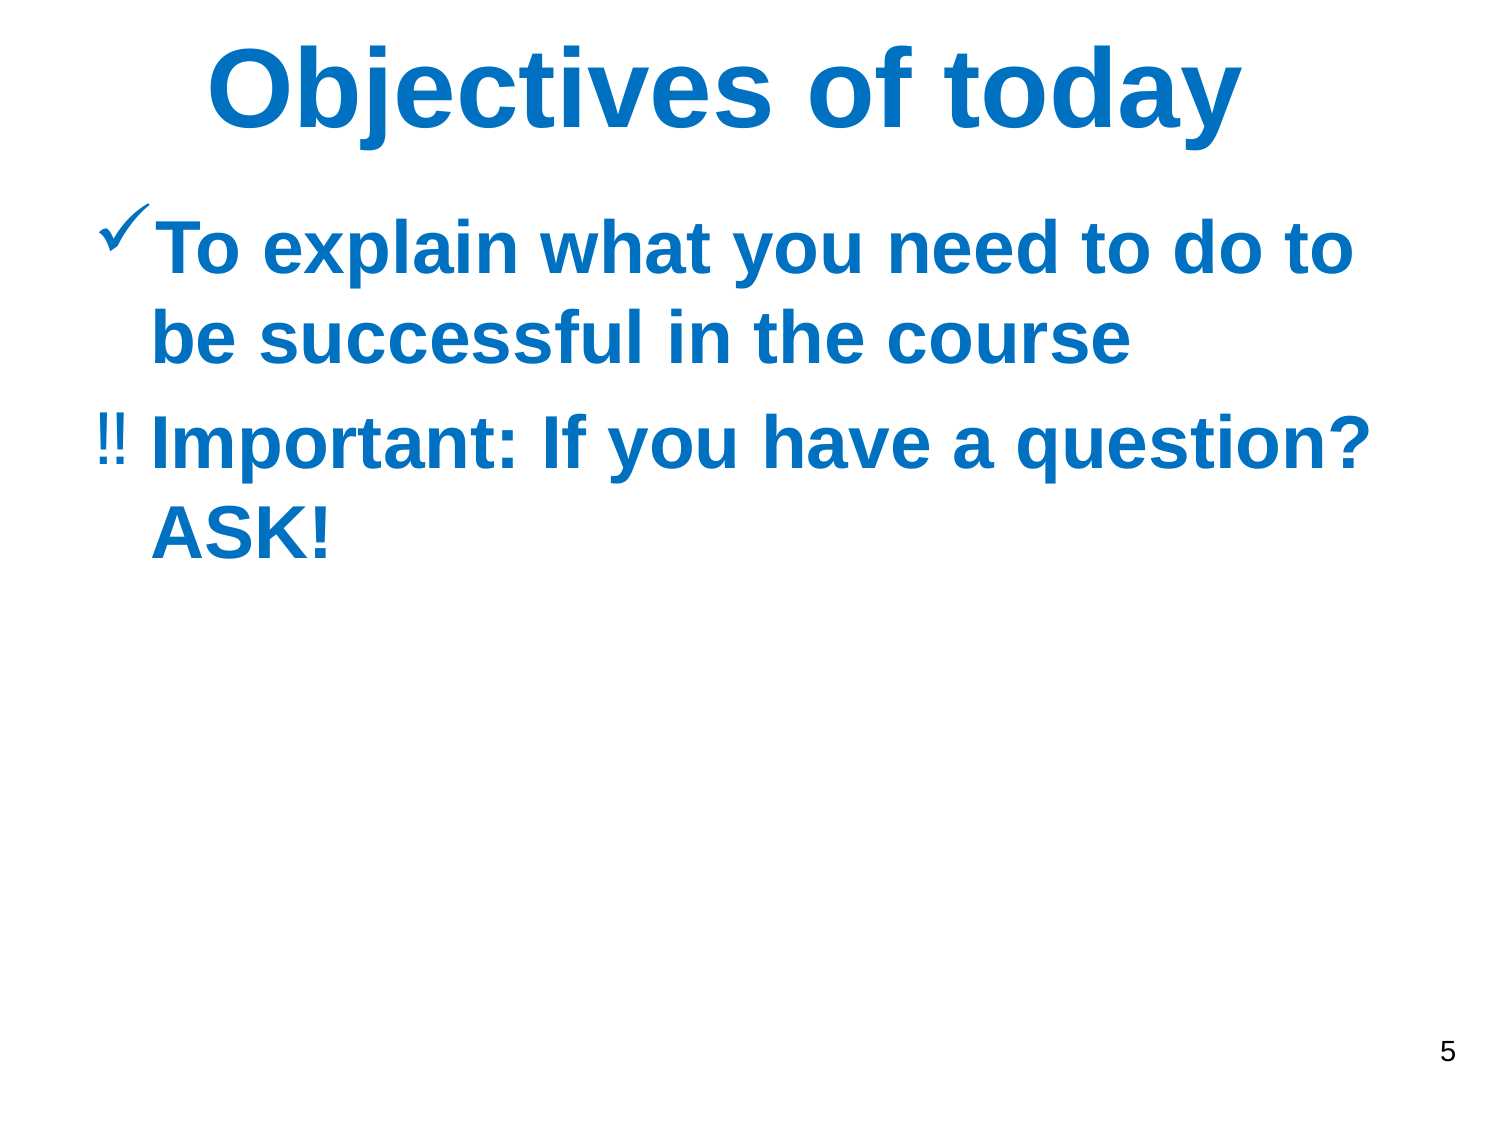

# Objectives of today
To explain what you need to do to be successful in the course
Important: If you have a question? ASK!

5